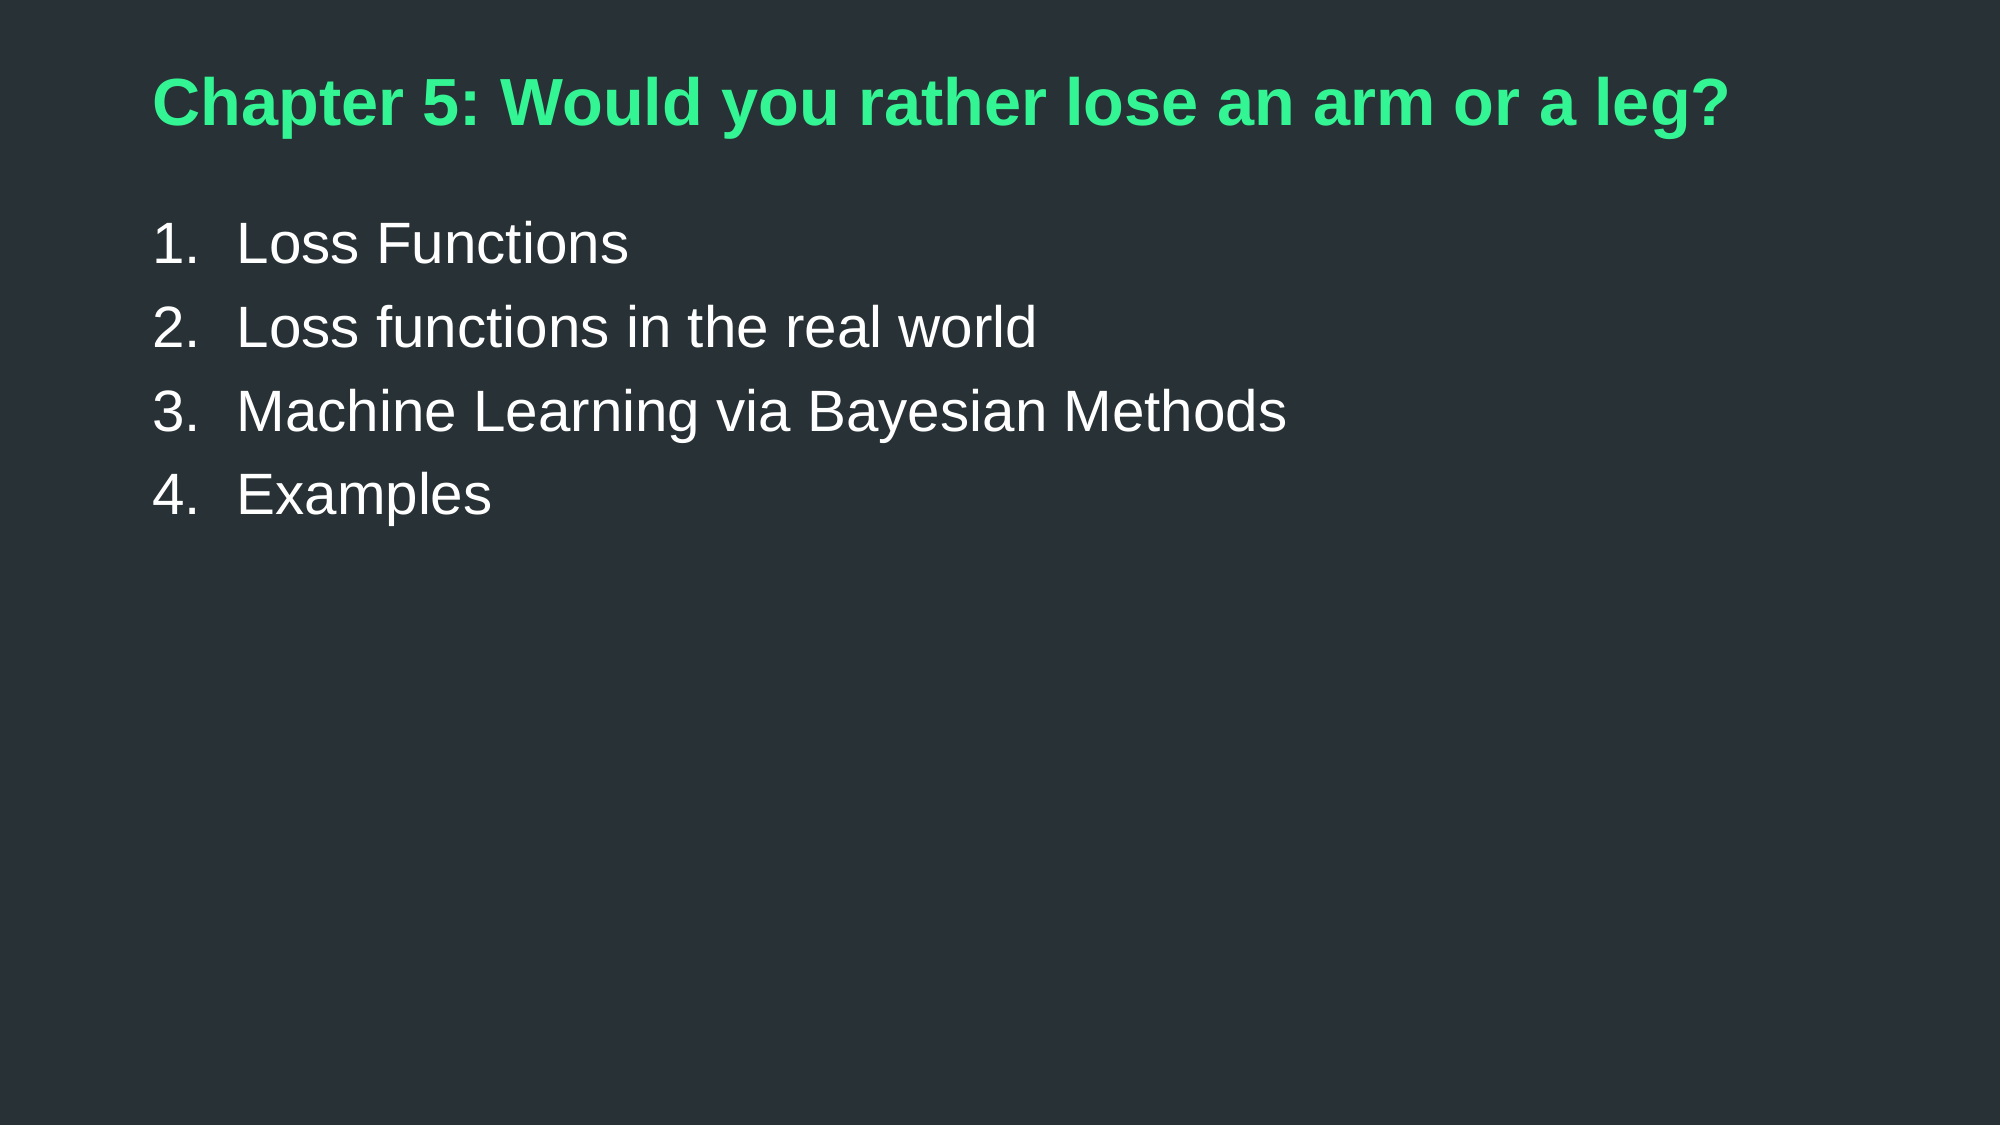

# Chapter 5: Would you rather lose an arm or a leg?
Loss Functions
Loss functions in the real world
Machine Learning via Bayesian Methods
Examples